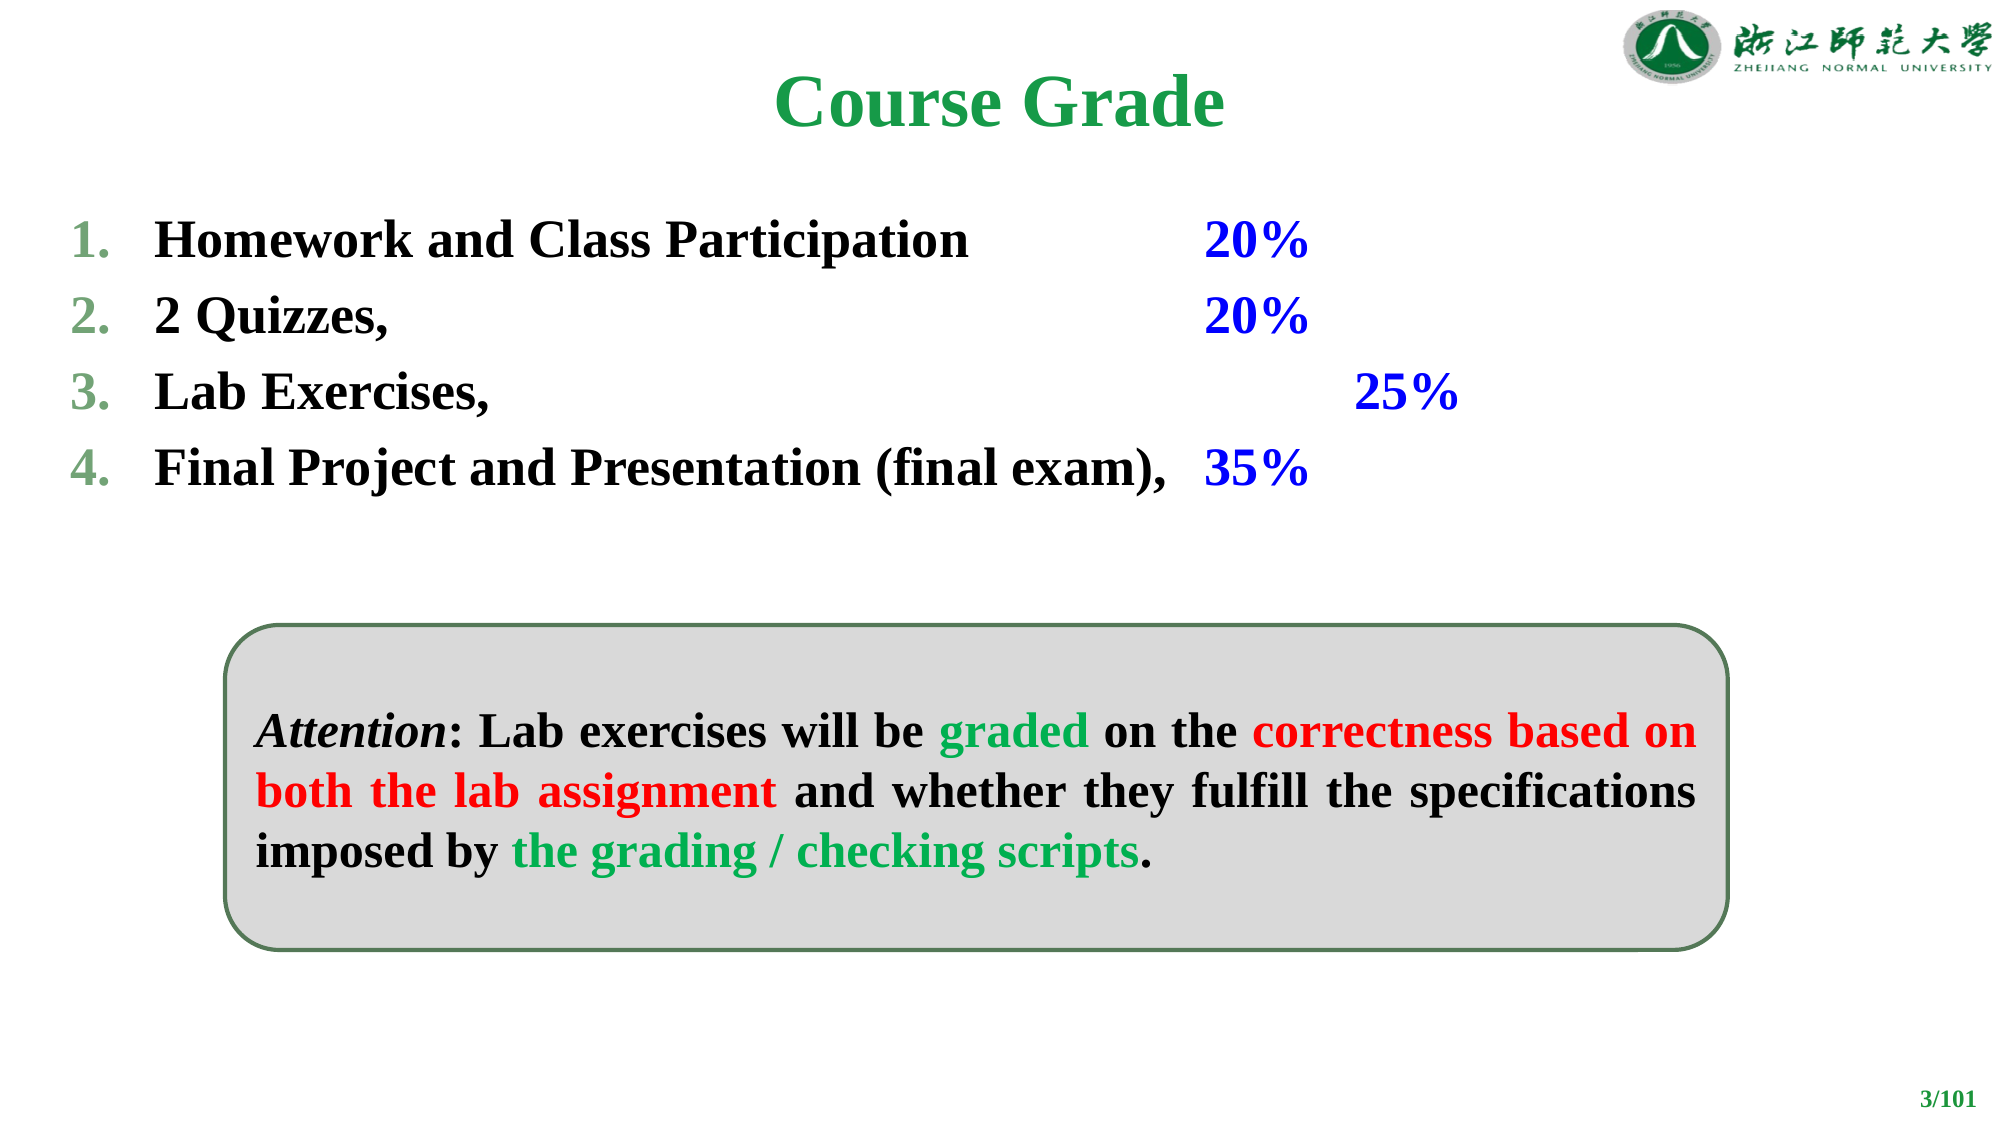

# Course Grade
Homework and Class Participation 		20%
2 Quizzes, 						20%
Lab Exercises, 						25%
Final Project and Presentation (final exam), 	35%
Attention: Lab exercises will be graded on the correctness based on both the lab assignment and whether they fulfill the specifications imposed by the grading / checking scripts.